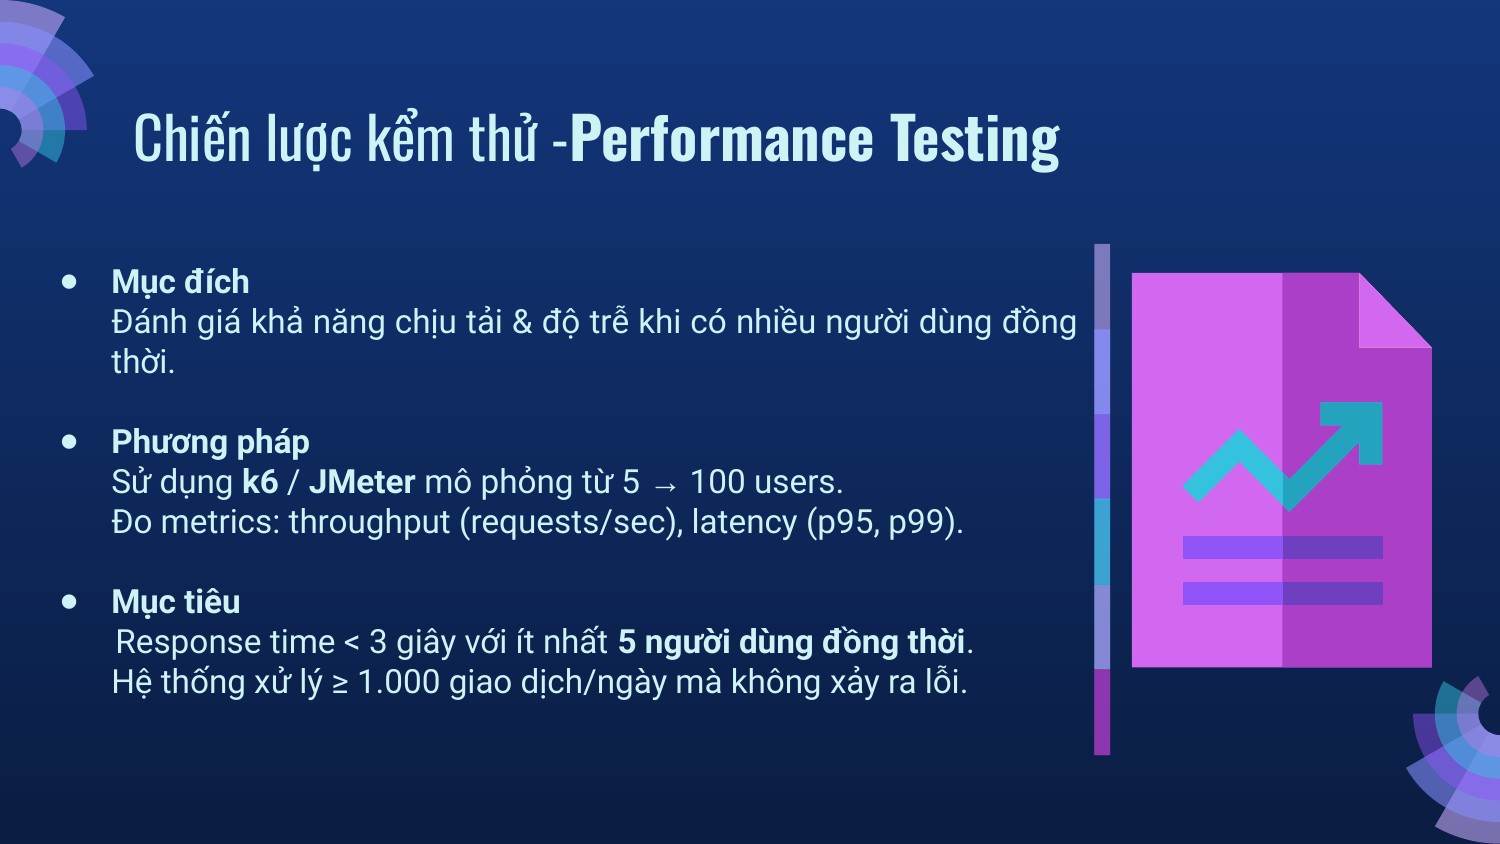

Chiến lược kểm thử -Performance Testing

Mục đích
Đánh giá khả năng chịu tải & độ trễ khi có nhiều người dùng đồng thời.

Phương pháp
Sử dụng k6 / JMeter mô phỏng từ 5 → 100 users.
Đo metrics: throughput (requests/sec), latency (p95, p99).

Mục tiêu
Response time < 3 giây với ít nhất 5 người dùng đồng thời.
Hệ thống xử lý ≥ 1.000 giao dịch/ngày mà không xảy ra lỗi.